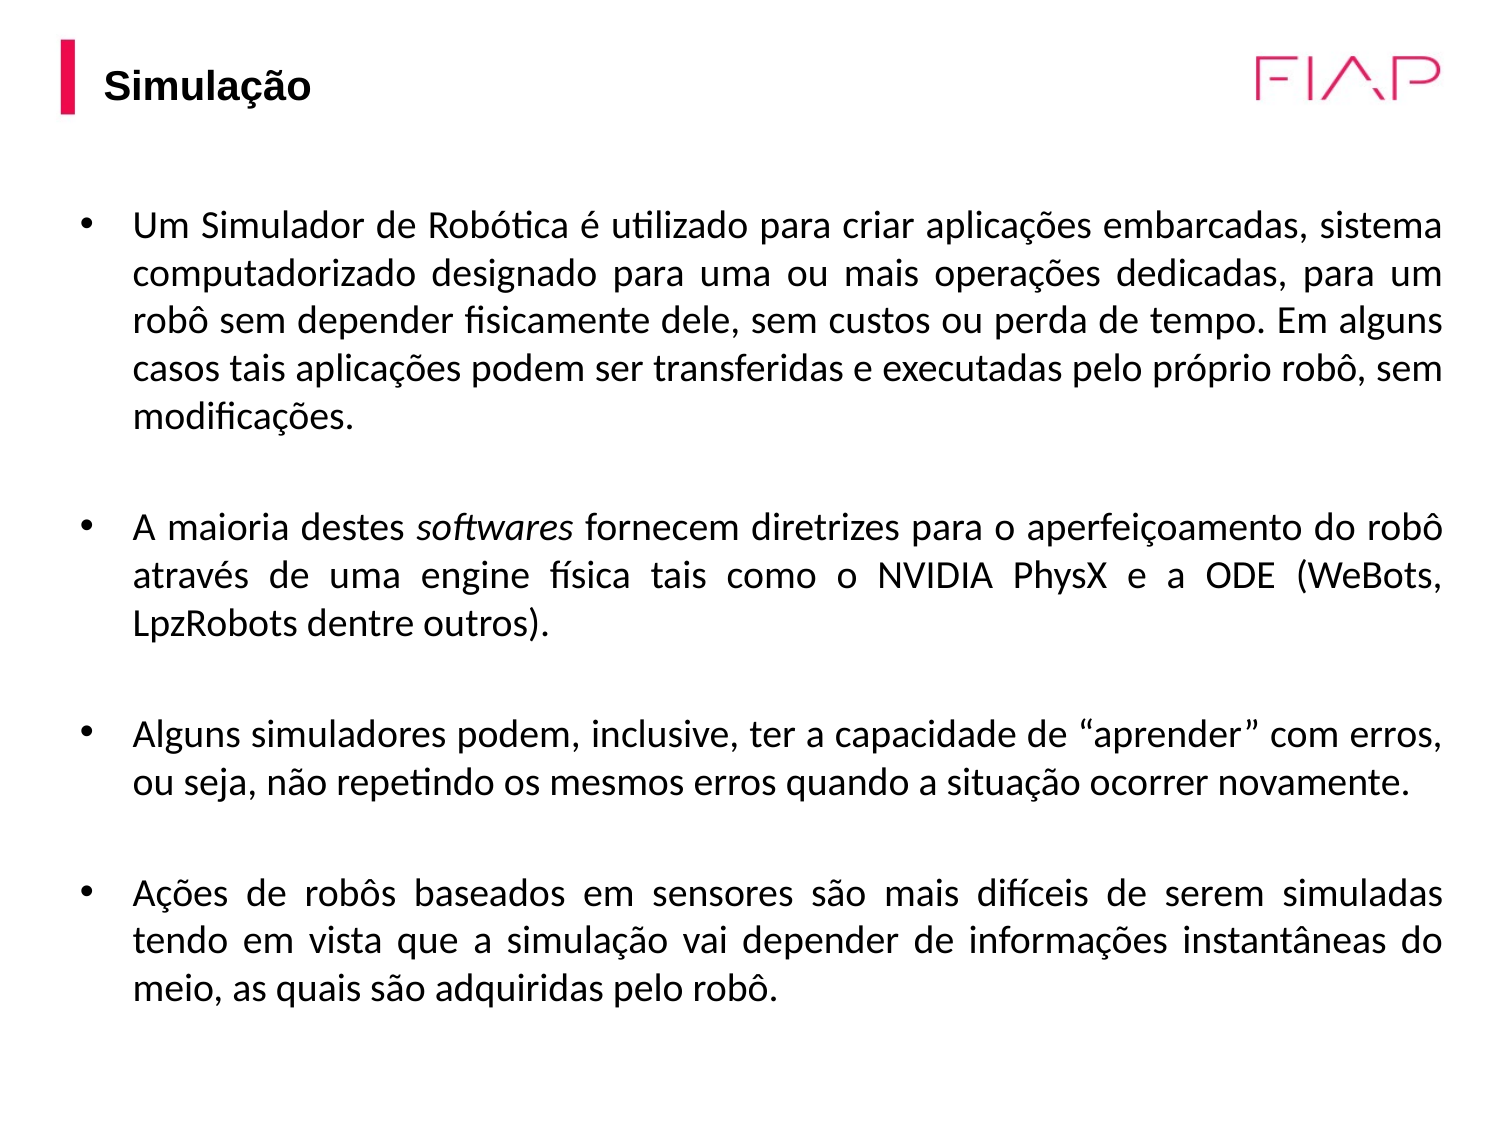

# Simulação Robótica e Programação
Um Simulador de Robótica é utilizado para criar aplicações embarcadas, sistema computadorizado designado para uma ou mais operações dedicadas, para um robô sem depender fisicamente dele, sem custos ou perda de tempo. Em alguns casos tais aplicações podem ser transferidas e executadas pelo próprio robô, sem modificações.

A maioria destes softwares fornecem diretrizes para o aperfeiçoamento do robô através de uma engine física tais como o NVIDIA PhysX e a ODE (WeBots, LpzRobots dentre outros).

Alguns simuladores podem, inclusive, ter a capacidade de “aprender” com erros, ou seja, não repetindo os mesmos erros quando a situação ocorrer novamente.

Ações de robôs baseados em sensores são mais difíceis de serem simuladas tendo em vista que a simulação vai depender de informações instantâneas do meio, as quais são adquiridas pelo robô.